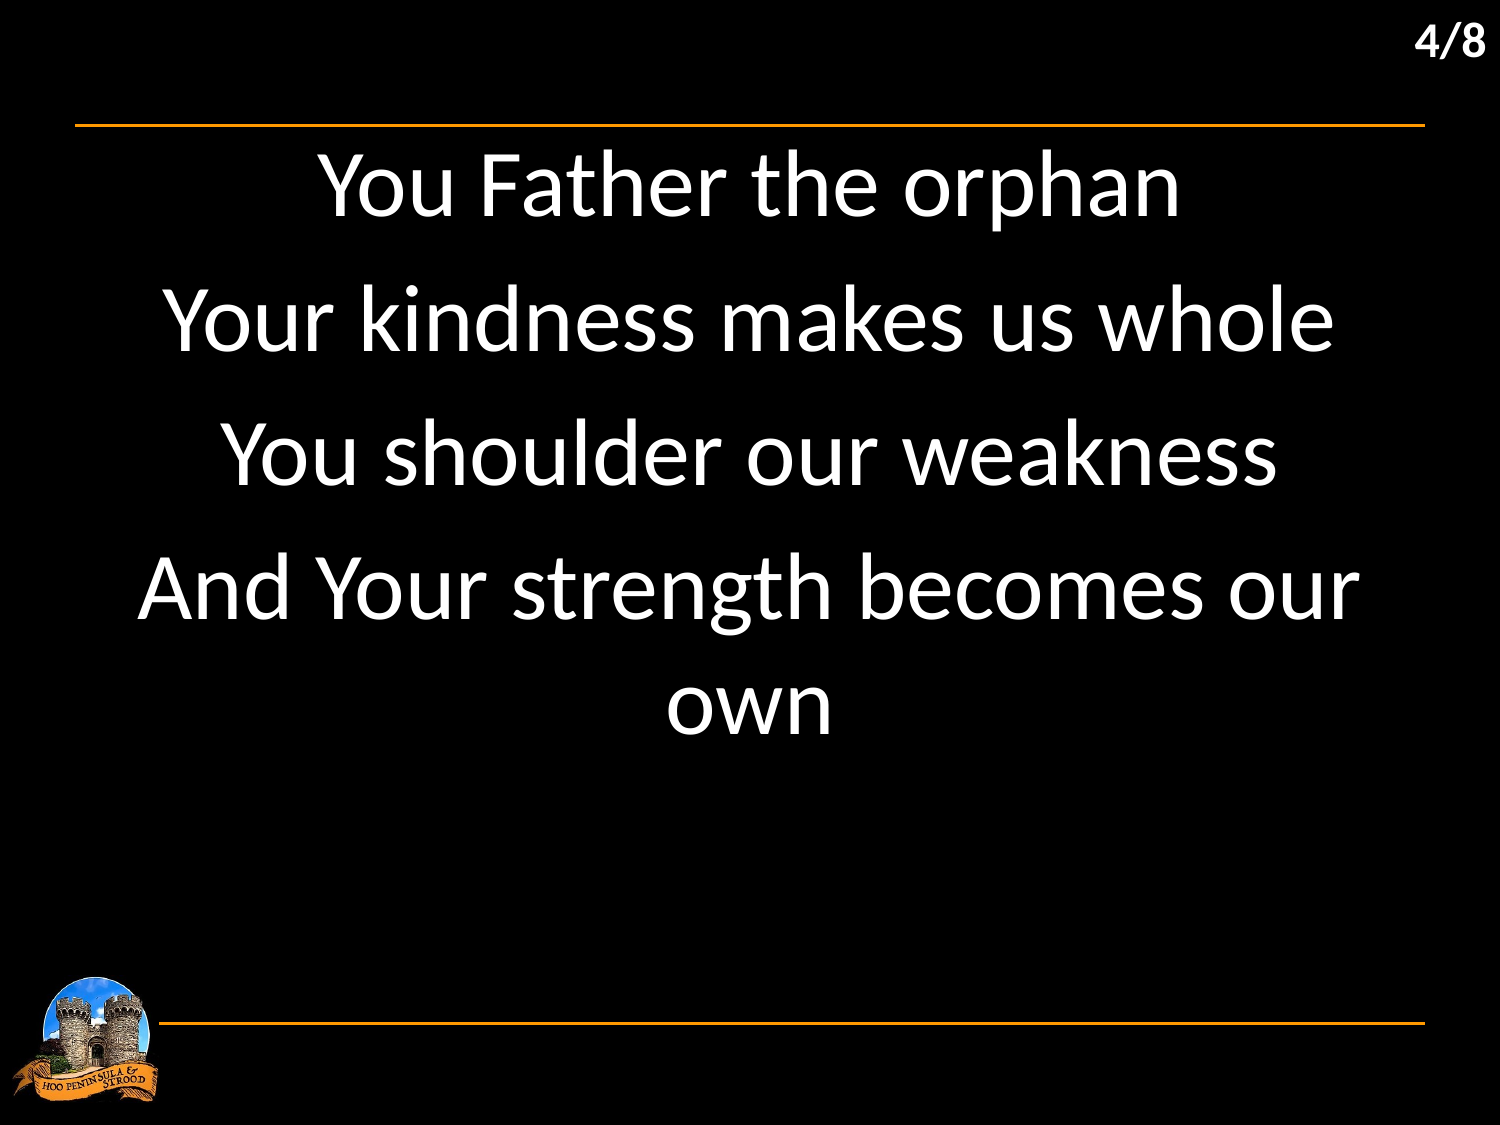

4/8
You Father the orphan
Your kindness makes us whole
You shoulder our weakness
And Your strength becomes our own